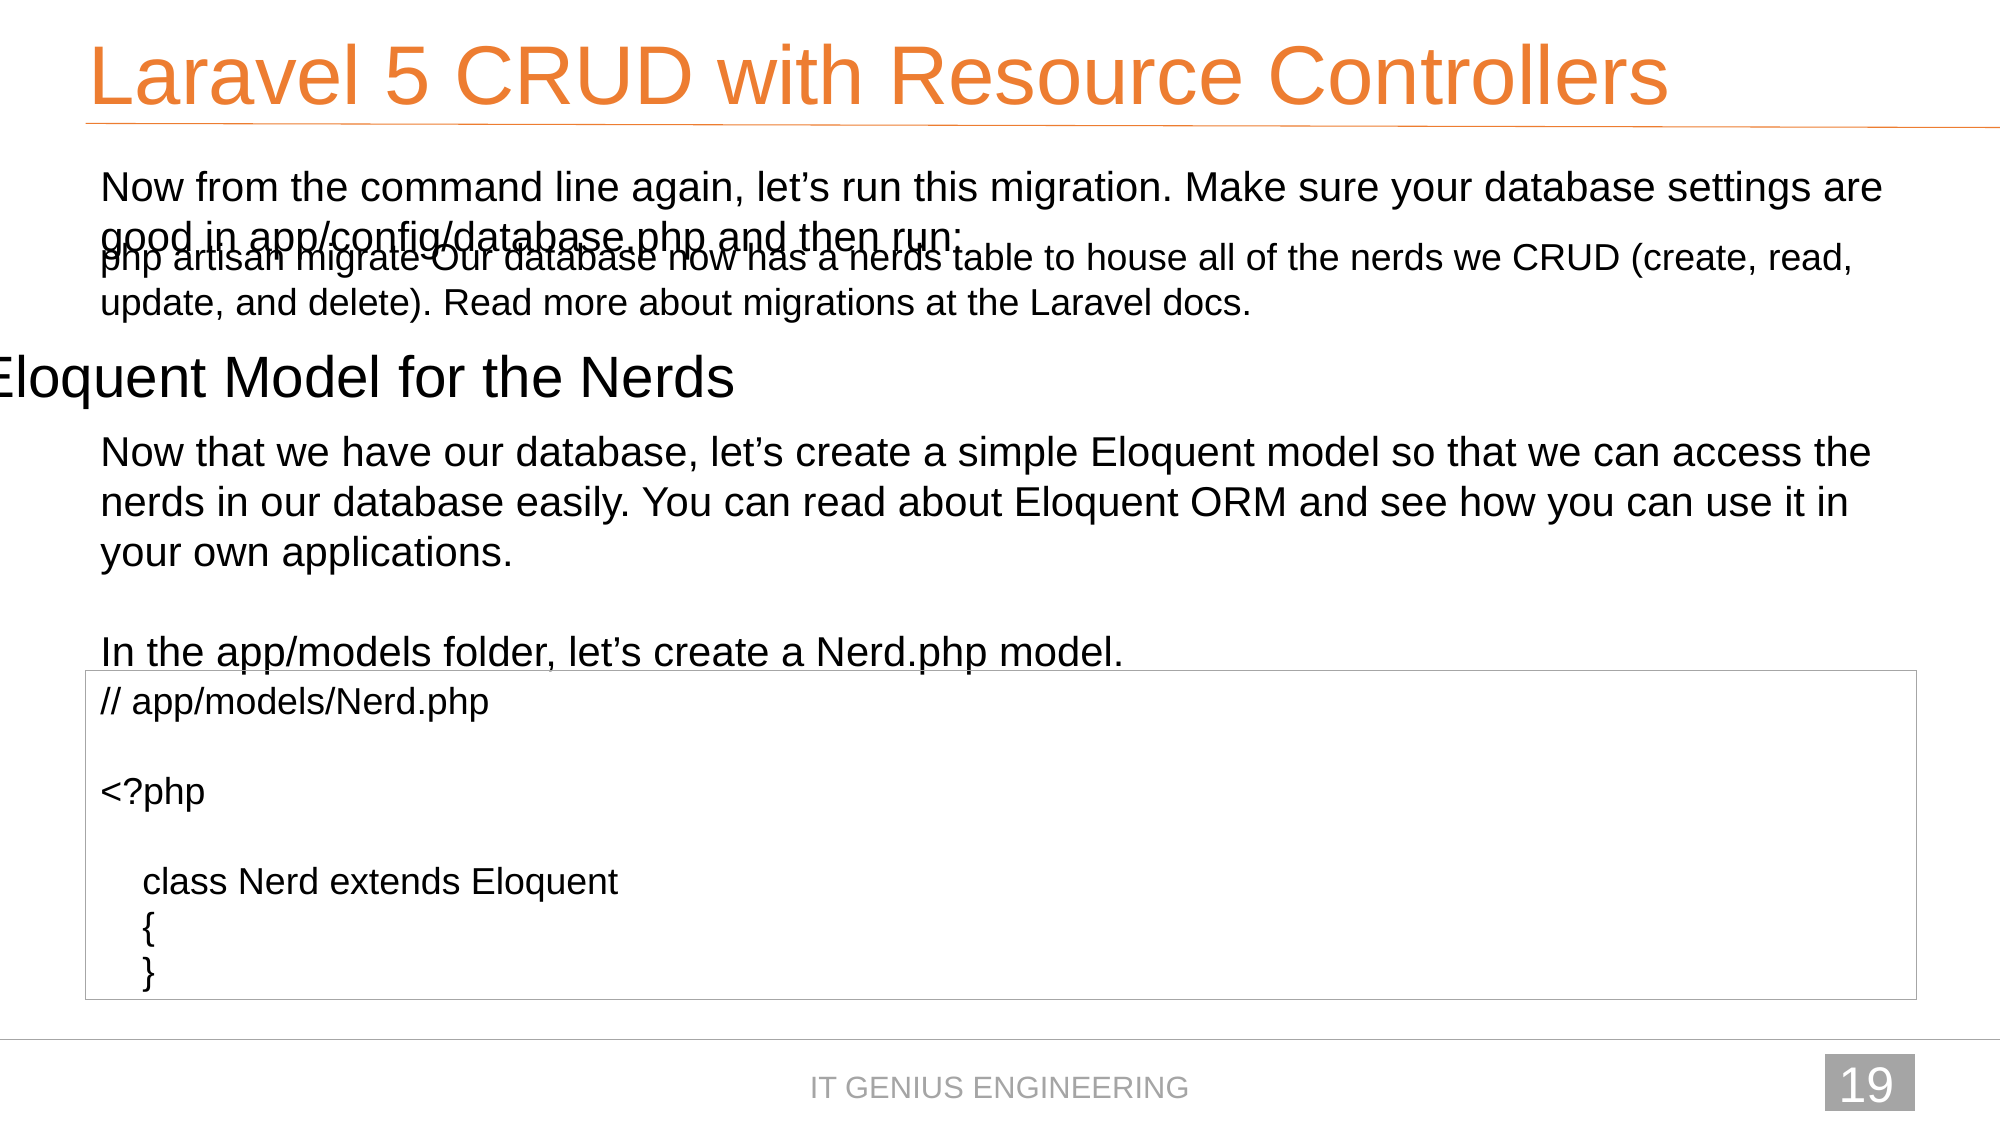

Laravel 5 CRUD with Resource Controllers
Now from the command line again, let’s run this migration. Make sure your database settings are good in app/config/database.php and then run:
php artisan migrate Our database now has a nerds table to house all of the nerds we CRUD (create, read, update, and delete). Read more about migrations at the Laravel docs.
Eloquent Model for the Nerds
Now that we have our database, let’s create a simple Eloquent model so that we can access the nerds in our database easily. You can read about Eloquent ORM and see how you can use it in your own applications.

In the app/models folder, let’s create a Nerd.php model.
// app/models/Nerd.php

<?php

    class Nerd extends Eloquent
    {
    }
191
IT GENIUS ENGINEERING